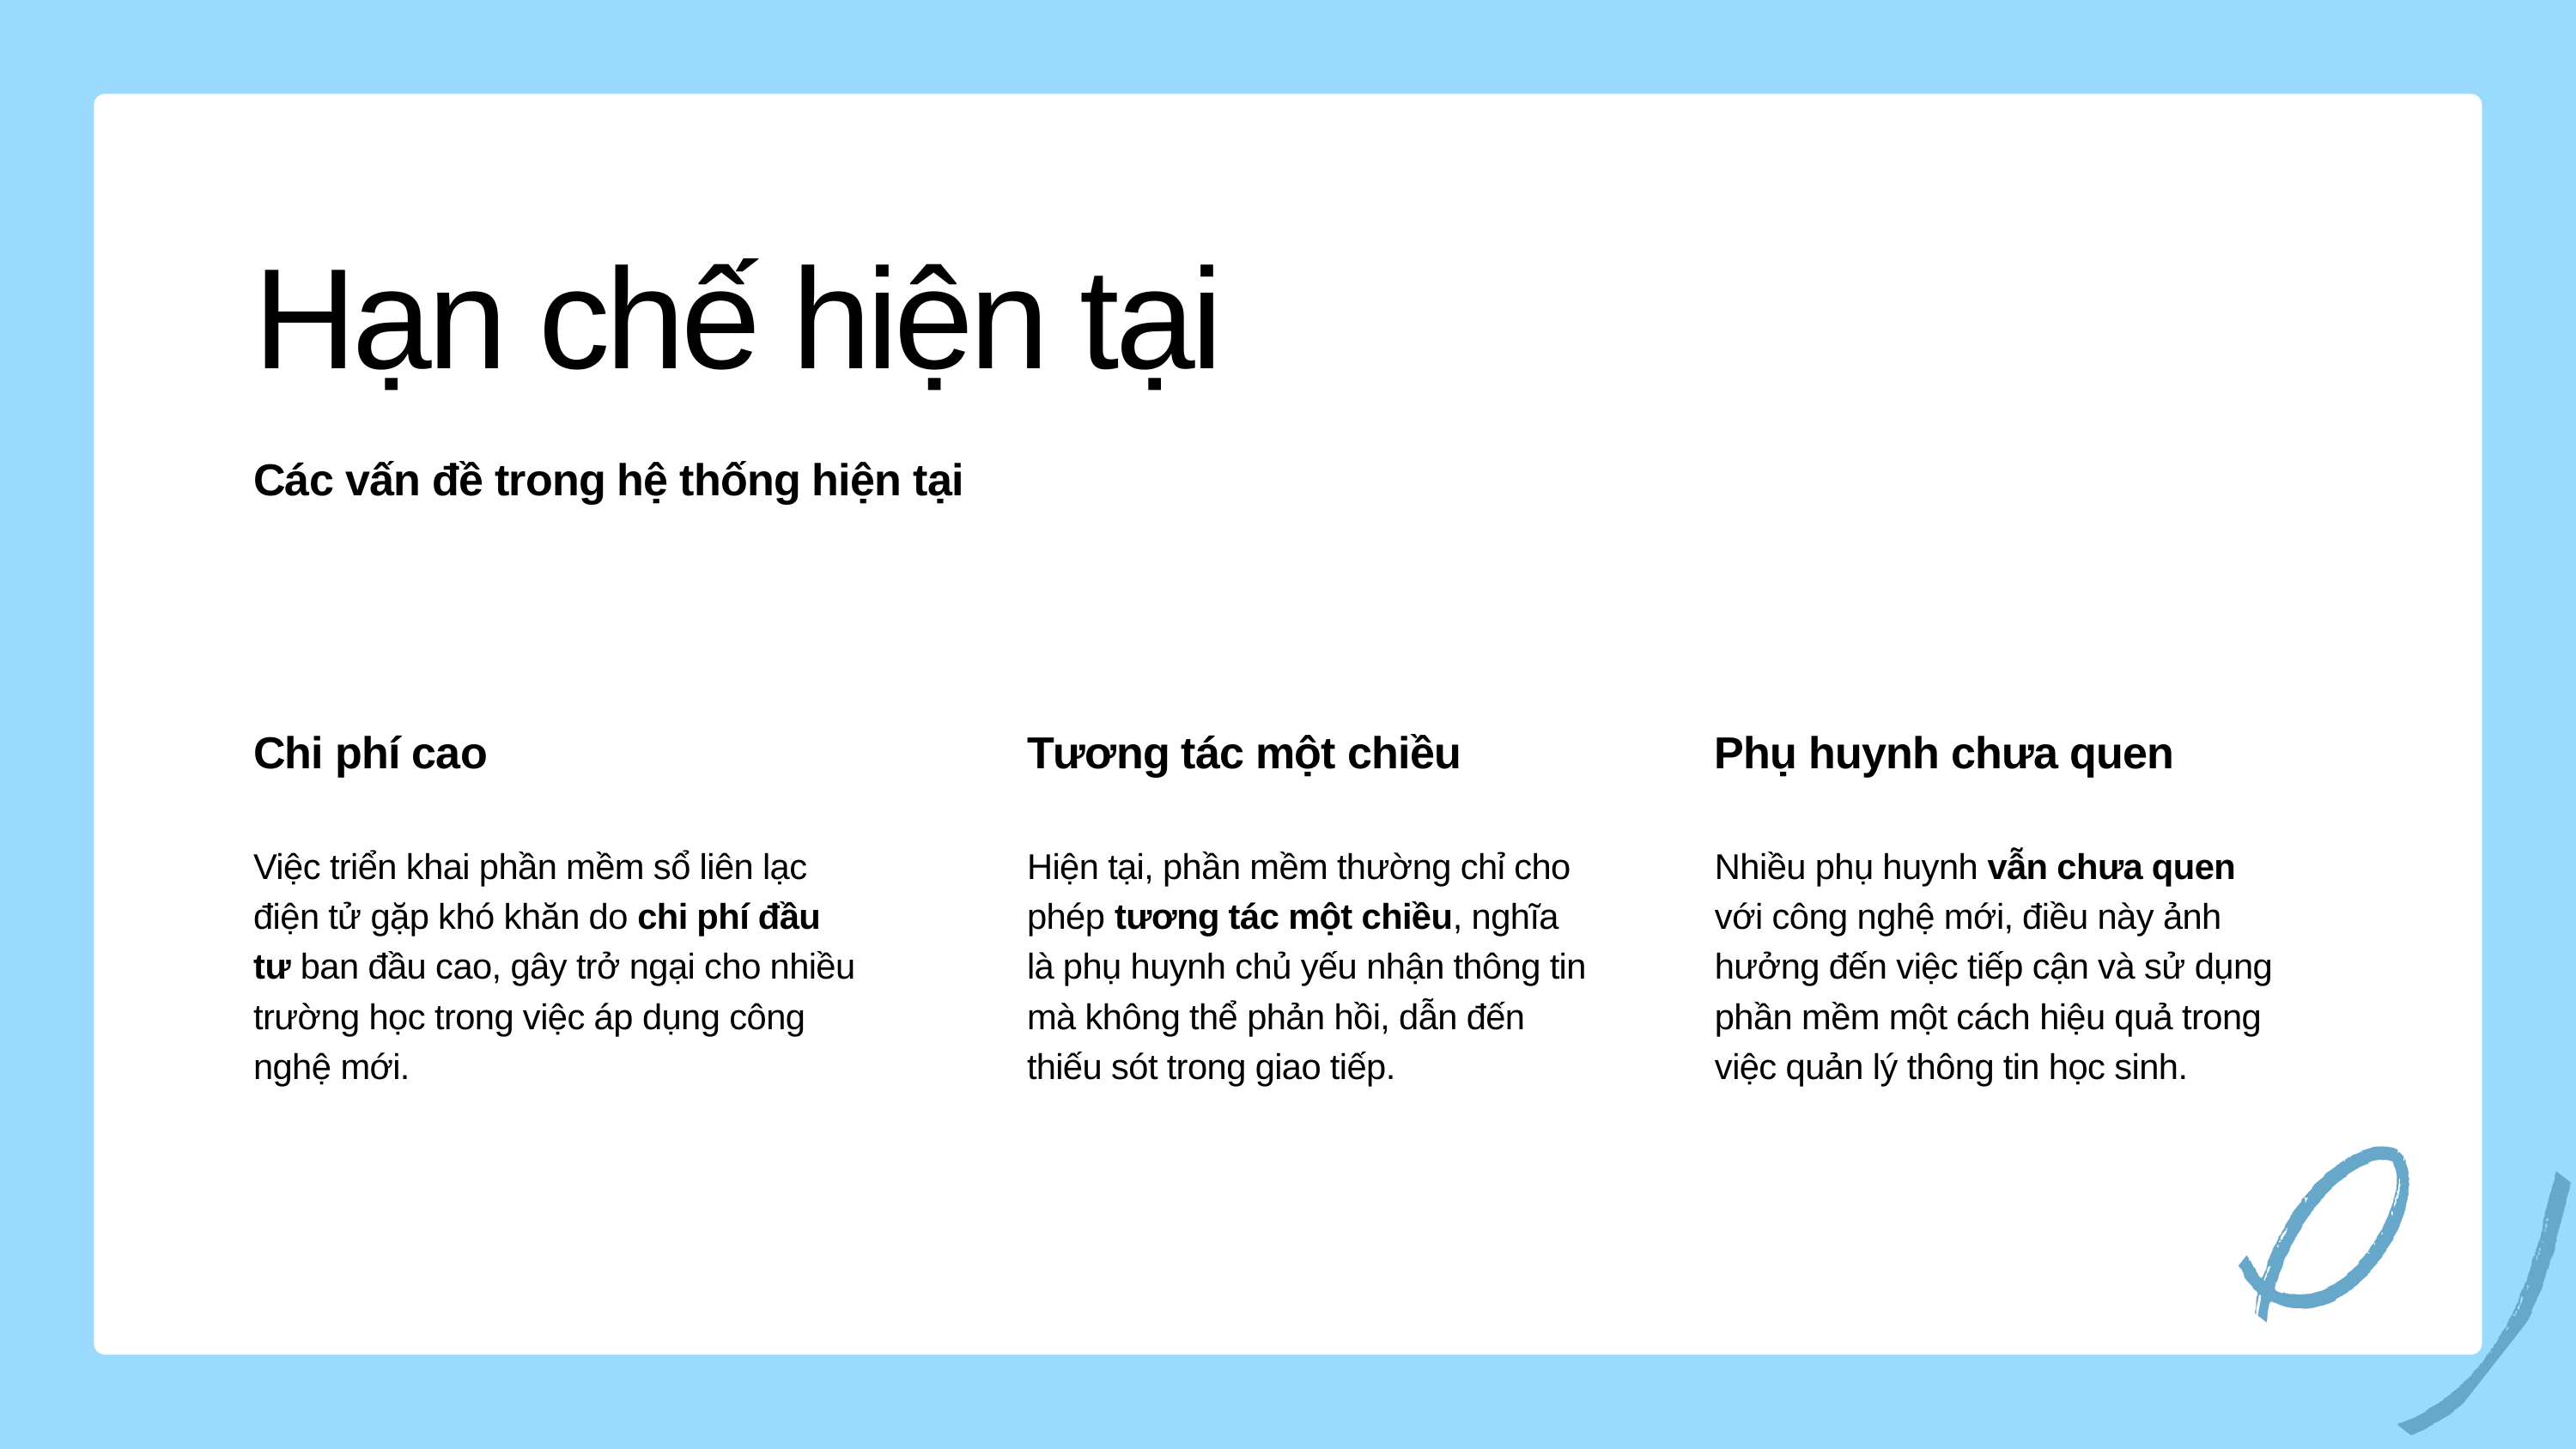

Hạn chế hiện tại
Các vấn đề trong hệ thống hiện tại
Chi phí cao
Việc triển khai phần mềm sổ liên lạc điện tử gặp khó khăn do chi phí đầu tư ban đầu cao, gây trở ngại cho nhiều trường học trong việc áp dụng công nghệ mới.
Tương tác một chiều
Hiện tại, phần mềm thường chỉ cho phép tương tác một chiều, nghĩa là phụ huynh chủ yếu nhận thông tin mà không thể phản hồi, dẫn đến thiếu sót trong giao tiếp.
Phụ huynh chưa quen
Nhiều phụ huynh vẫn chưa quen với công nghệ mới, điều này ảnh hưởng đến việc tiếp cận và sử dụng phần mềm một cách hiệu quả trong việc quản lý thông tin học sinh.

6